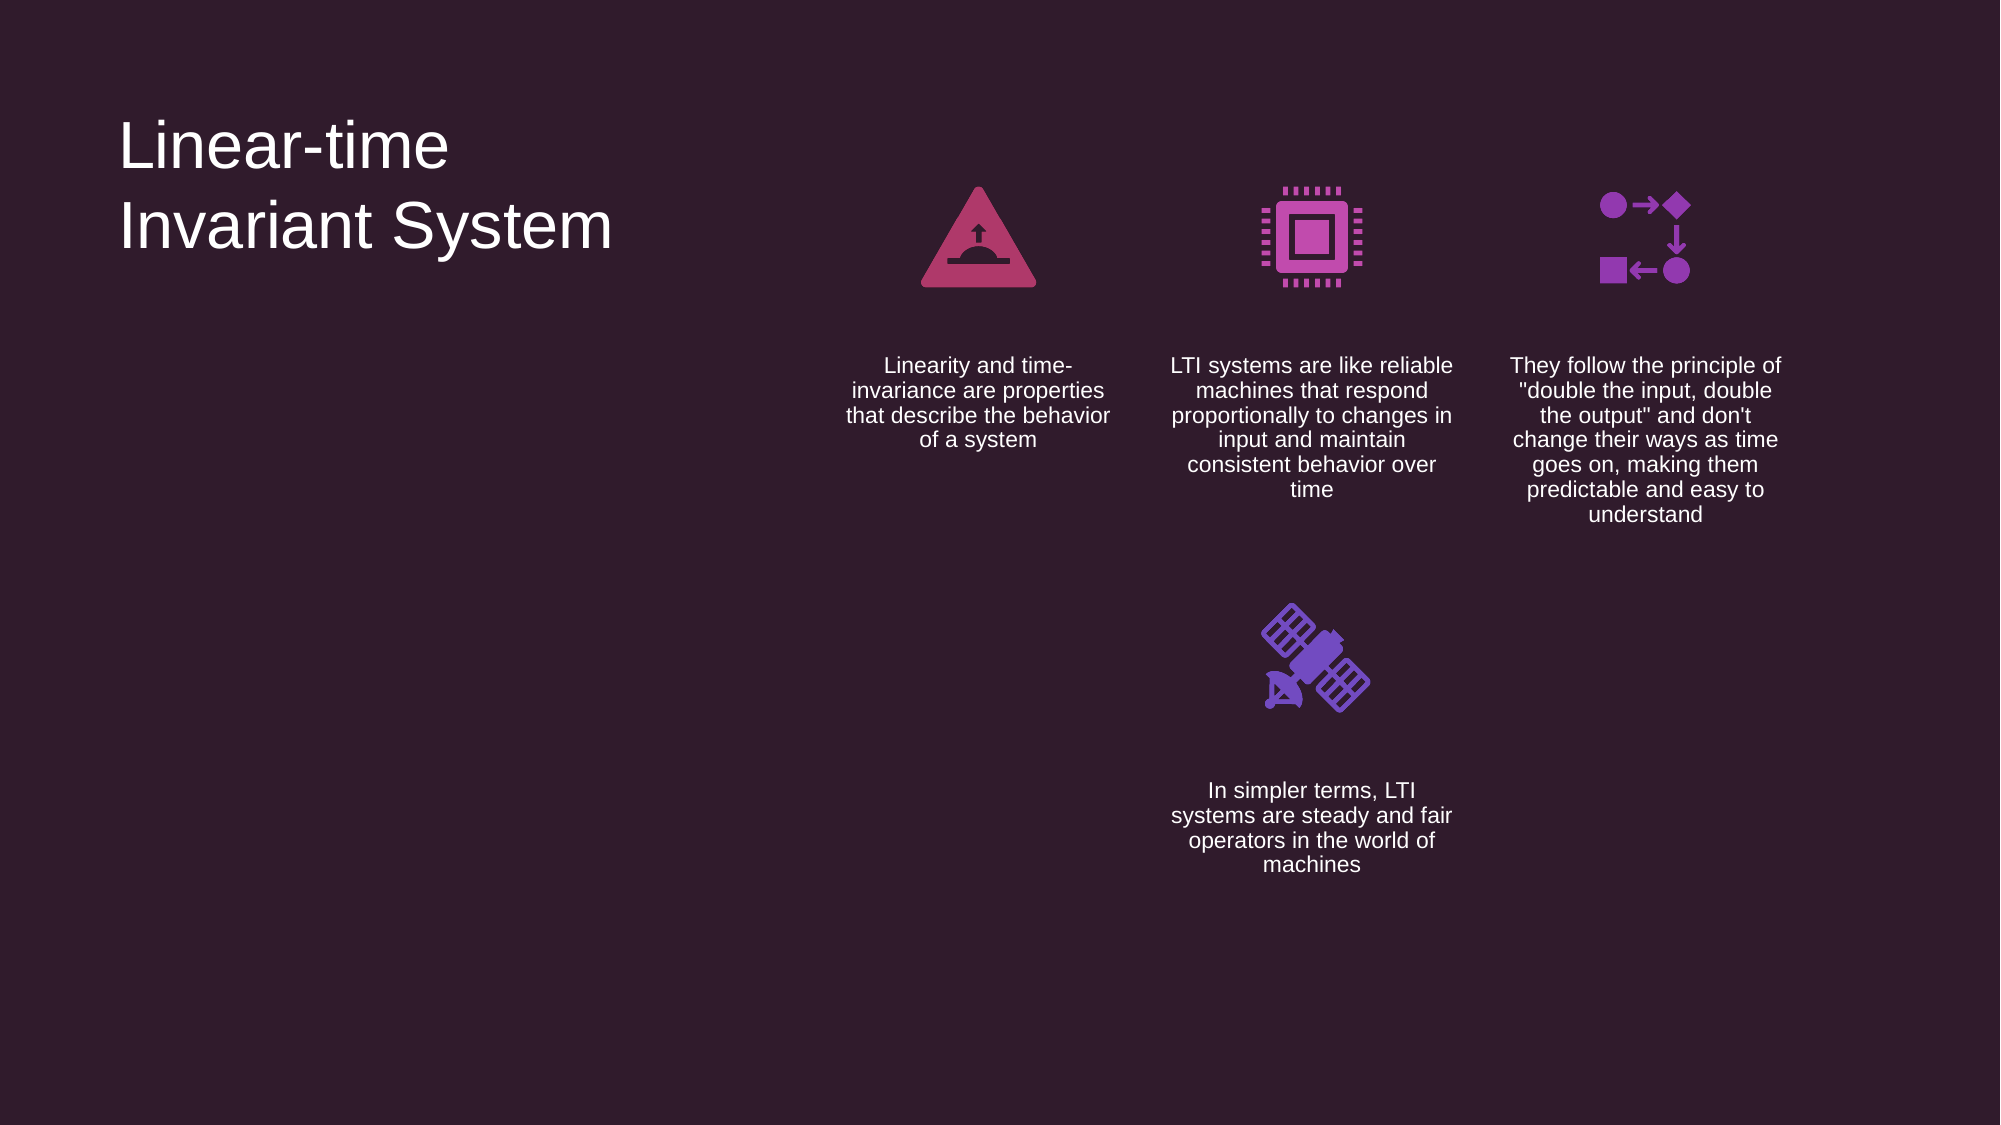

# Linear-time Invariant System
Linearity and time-invariance are properties that describe the behavior of a system
LTI systems are like reliable machines that respond proportionally to changes in input and maintain consistent behavior over time
They follow the principle of "double the input, double the output" and don't change their ways as time goes on, making them predictable and easy to understand
In simpler terms, LTI systems are steady and fair operators in the world of machines